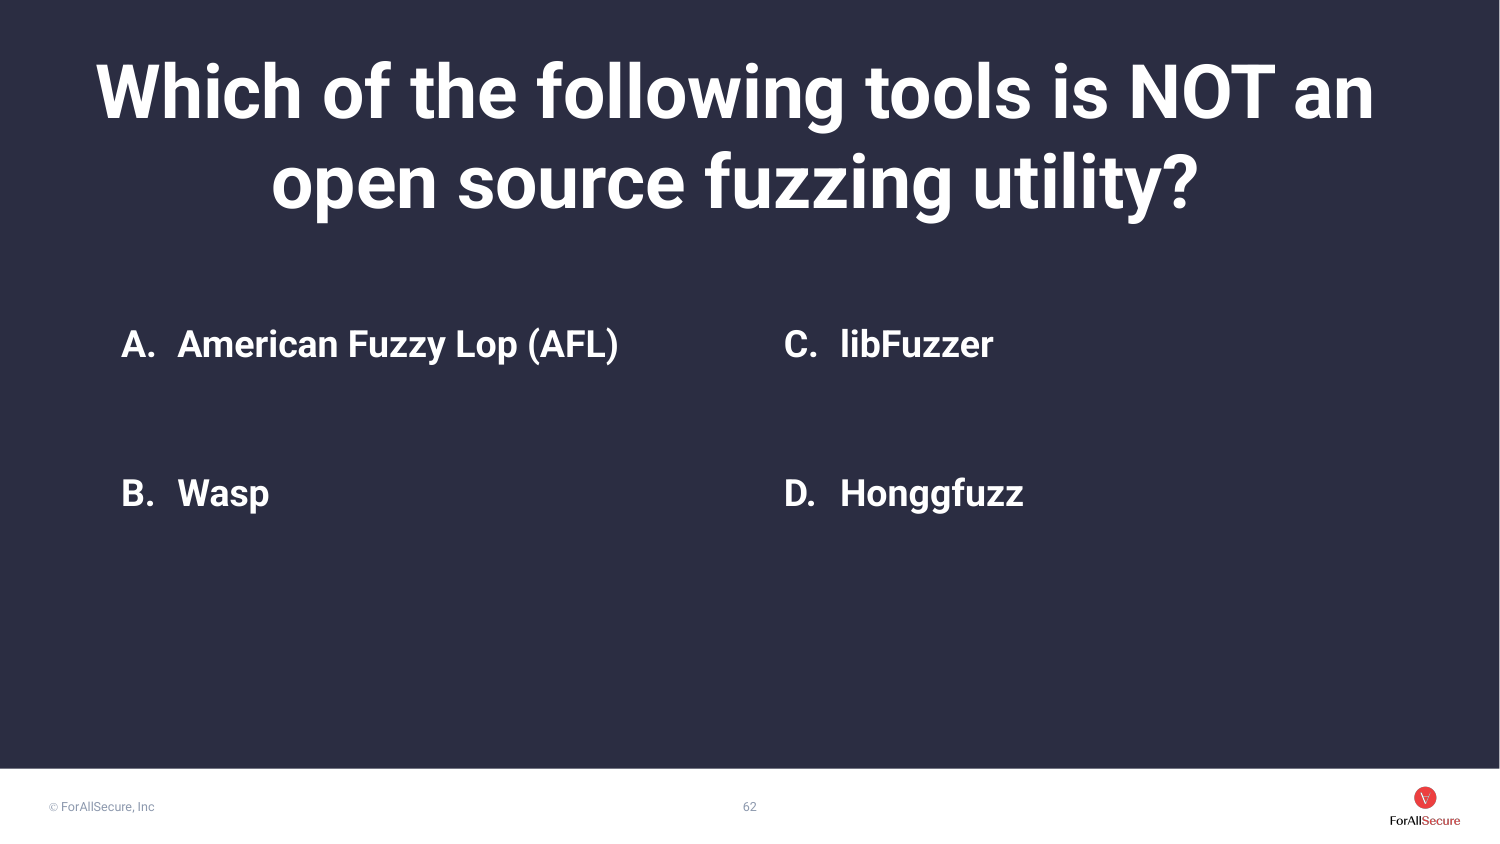

Which of the following tools is NOT an open source fuzzing utility?
American Fuzzy Lop (AFL)
Wasp
libFuzzer
Honggfuzz